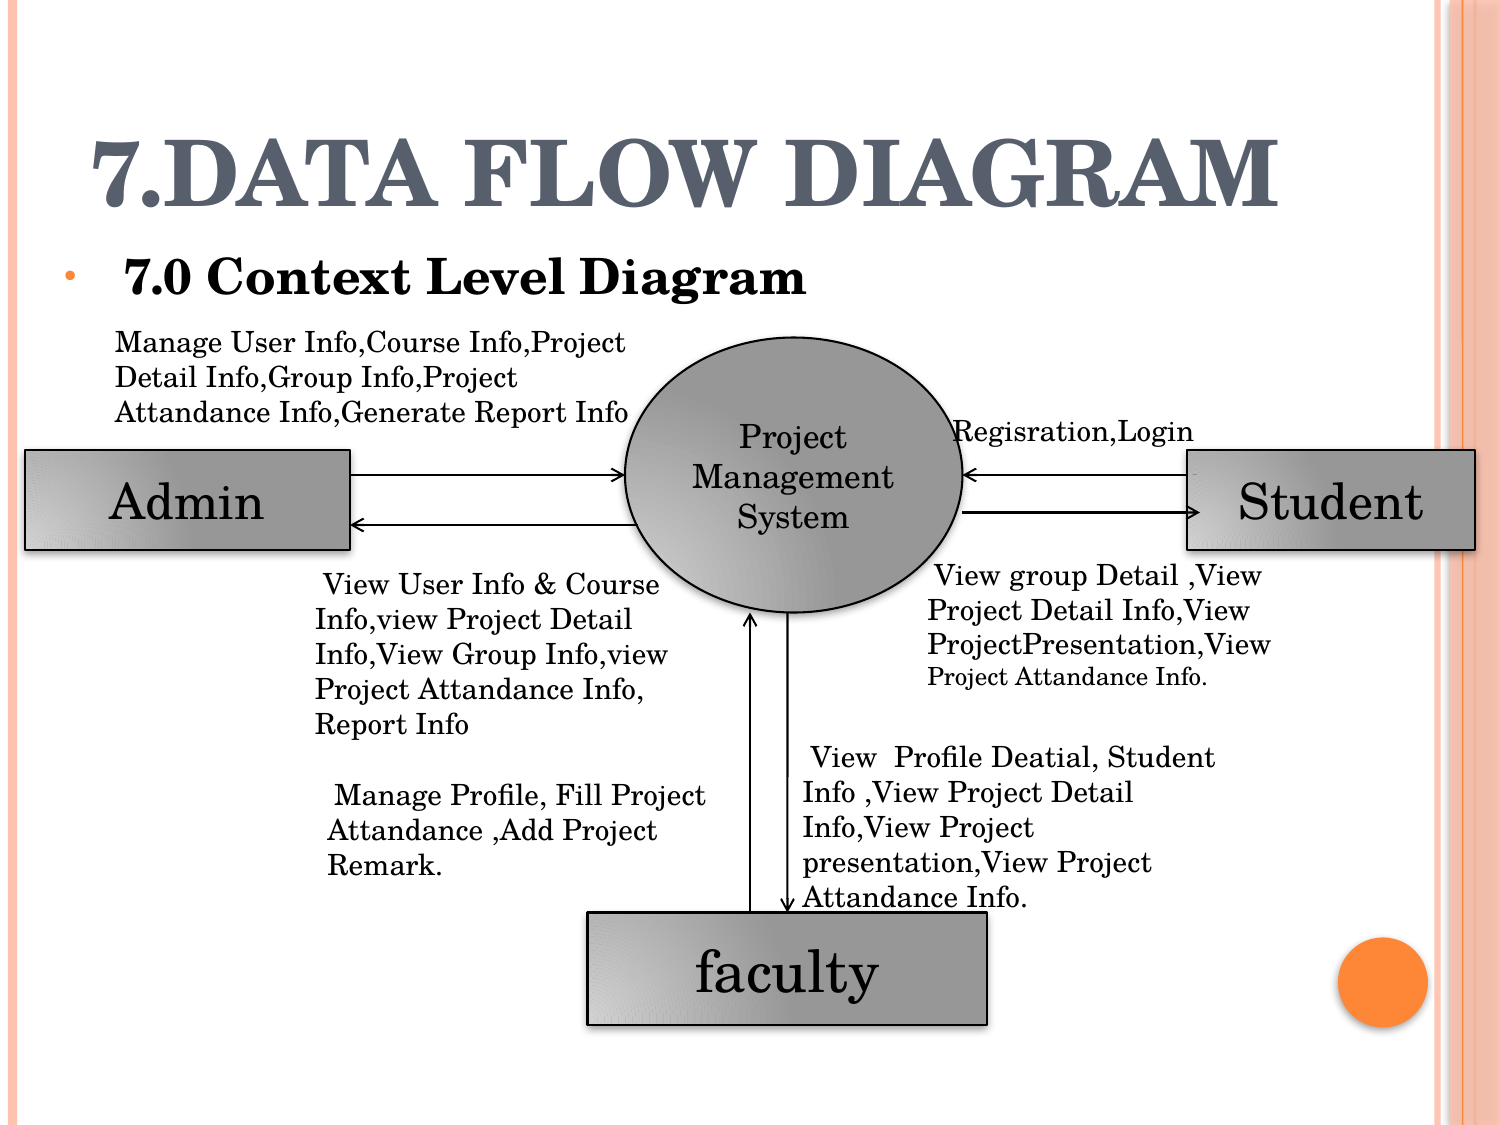

# 7.Data Flow Diagram
 7.0 Context Level Diagram
Manage User Info,Course Info,Project Detail Info,Group Info,Project Attandance Info,Generate Report Info
Project Management System
Regisration,Login
Admin
Student
 View group Detail ,View Project Detail Info,View ProjectPresentation,View Project Attandance Info.
 View User Info & Course  Info,view Project Detail Info,View Group Info,view Project Attandance Info, Report Info
 View  Profile Deatial, Student Info ,View Project Detail Info,View Project presentation,View Project Attandance Info.
 Manage Profile, Fill Project  Attandance ,Add Project Remark.
faculty